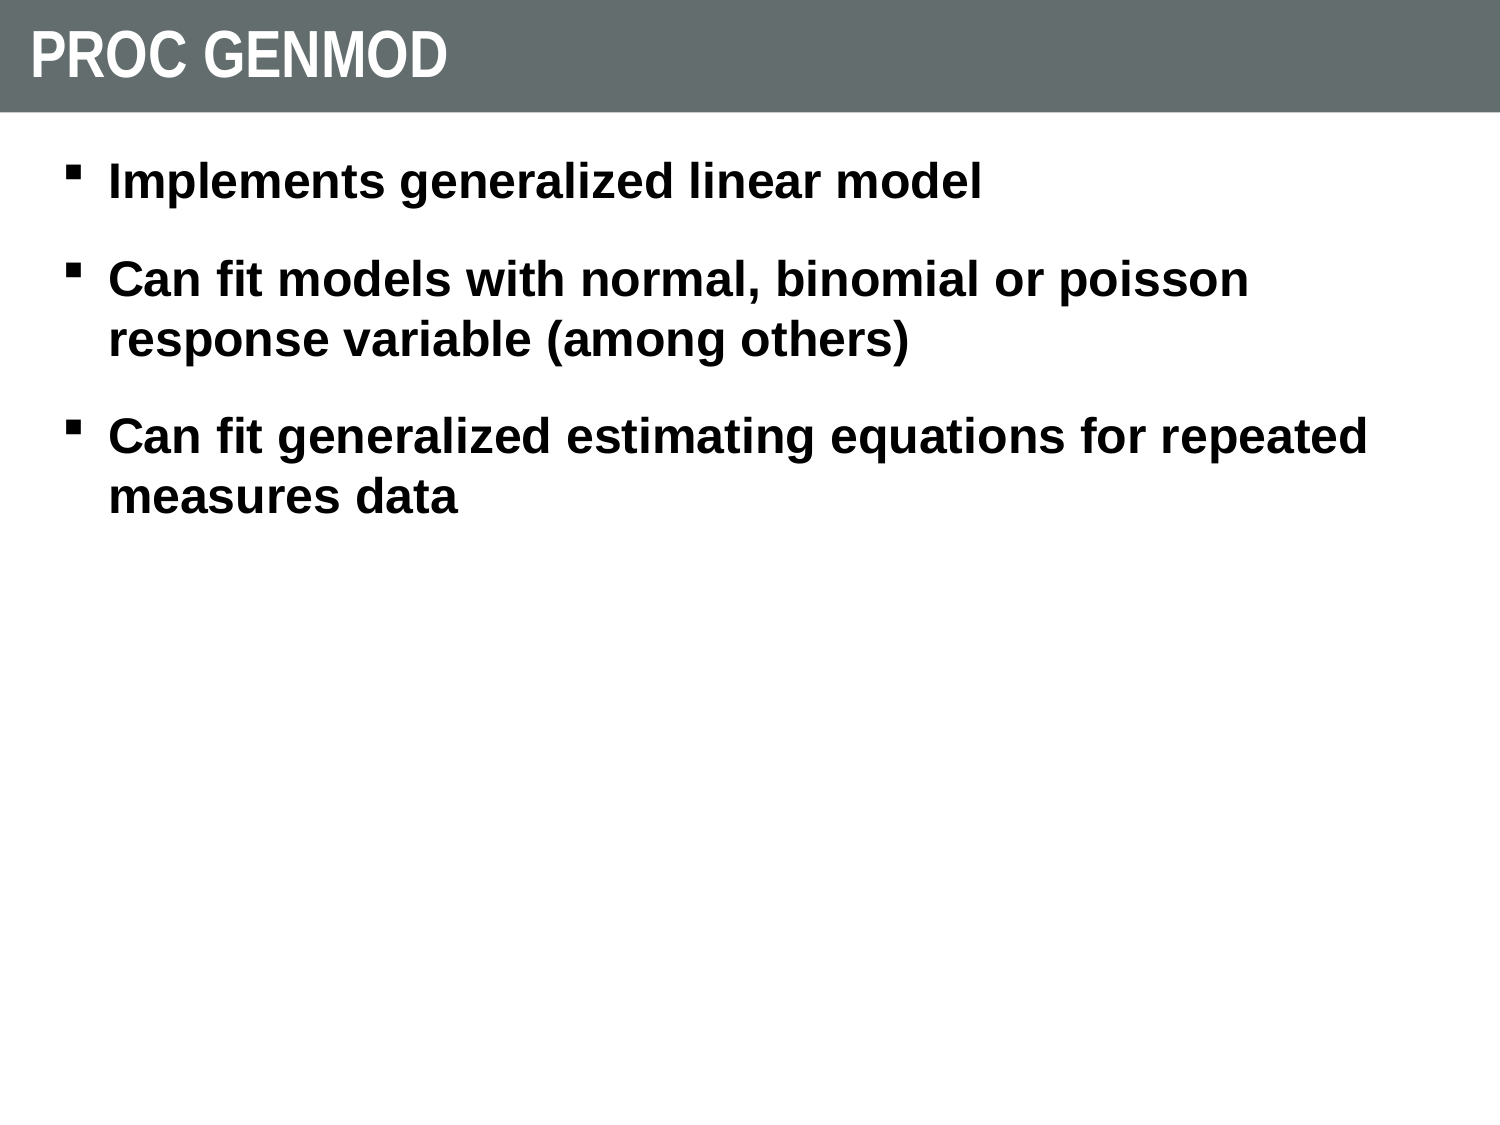

# proc genmod
Implements generalized linear model
Can fit models with normal, binomial or poisson response variable (among others)
Can fit generalized estimating equations for repeated measures data